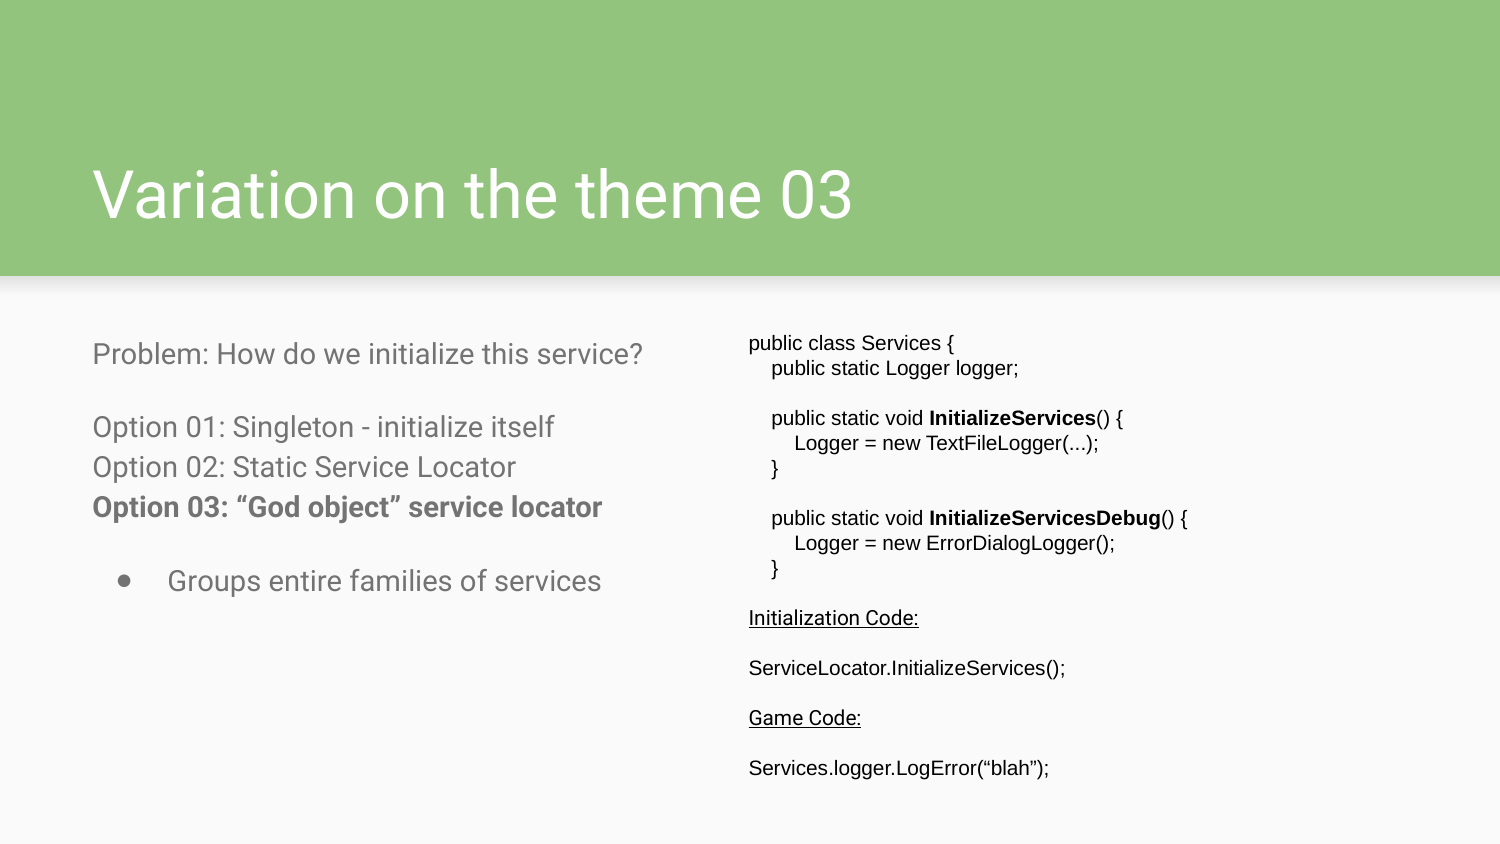

# Variation on the theme 03
Problem: How do we initialize this service?
Option 01: Singleton - initialize itself
Option 02: Static Service Locator
Option 03: “God object” service locator
Groups entire families of services
public class Services {
    public static Logger logger;

    public static void InitializeServices() {
        Logger = new TextFileLogger(...);
    }

    public static void InitializeServicesDebug() {
        Logger = new ErrorDialogLogger();
    }
Initialization Code:

ServiceLocator.InitializeServices();
Game Code:

Services.logger.LogError(“blah”);